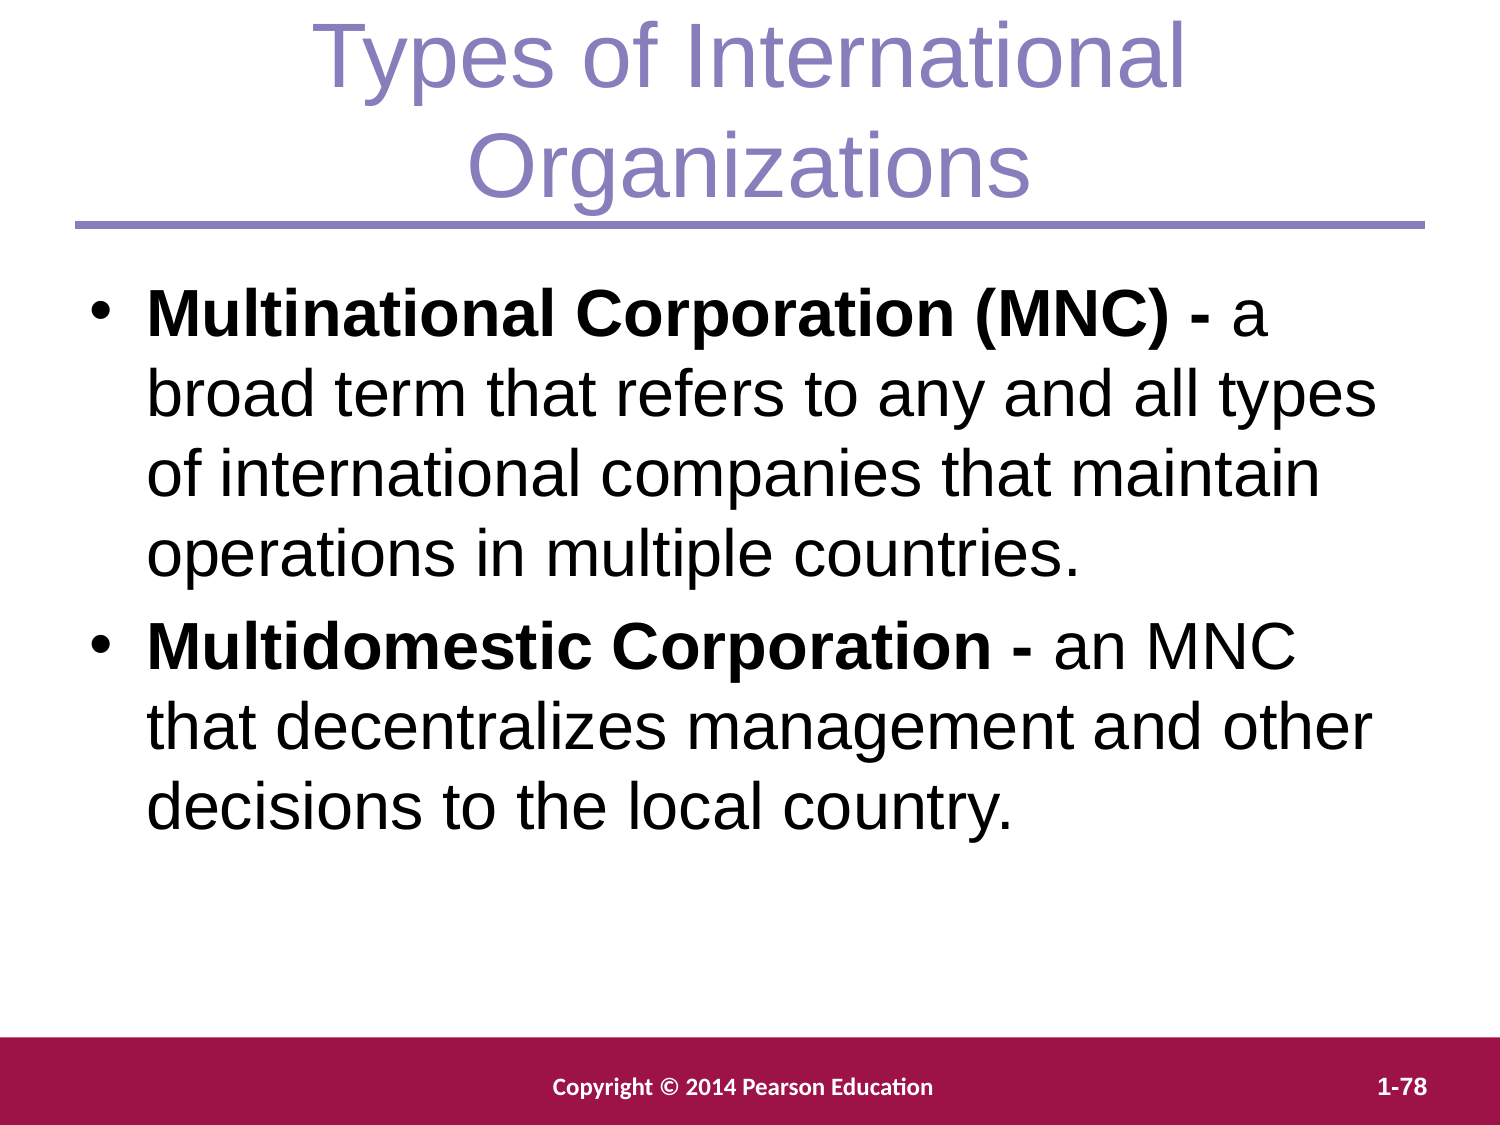

Types of International Organizations
Multinational Corporation (MNC) - a broad term that refers to any and all types of international companies that maintain operations in multiple countries.
Multidomestic Corporation - an MNC that decentralizes management and other decisions to the local country.